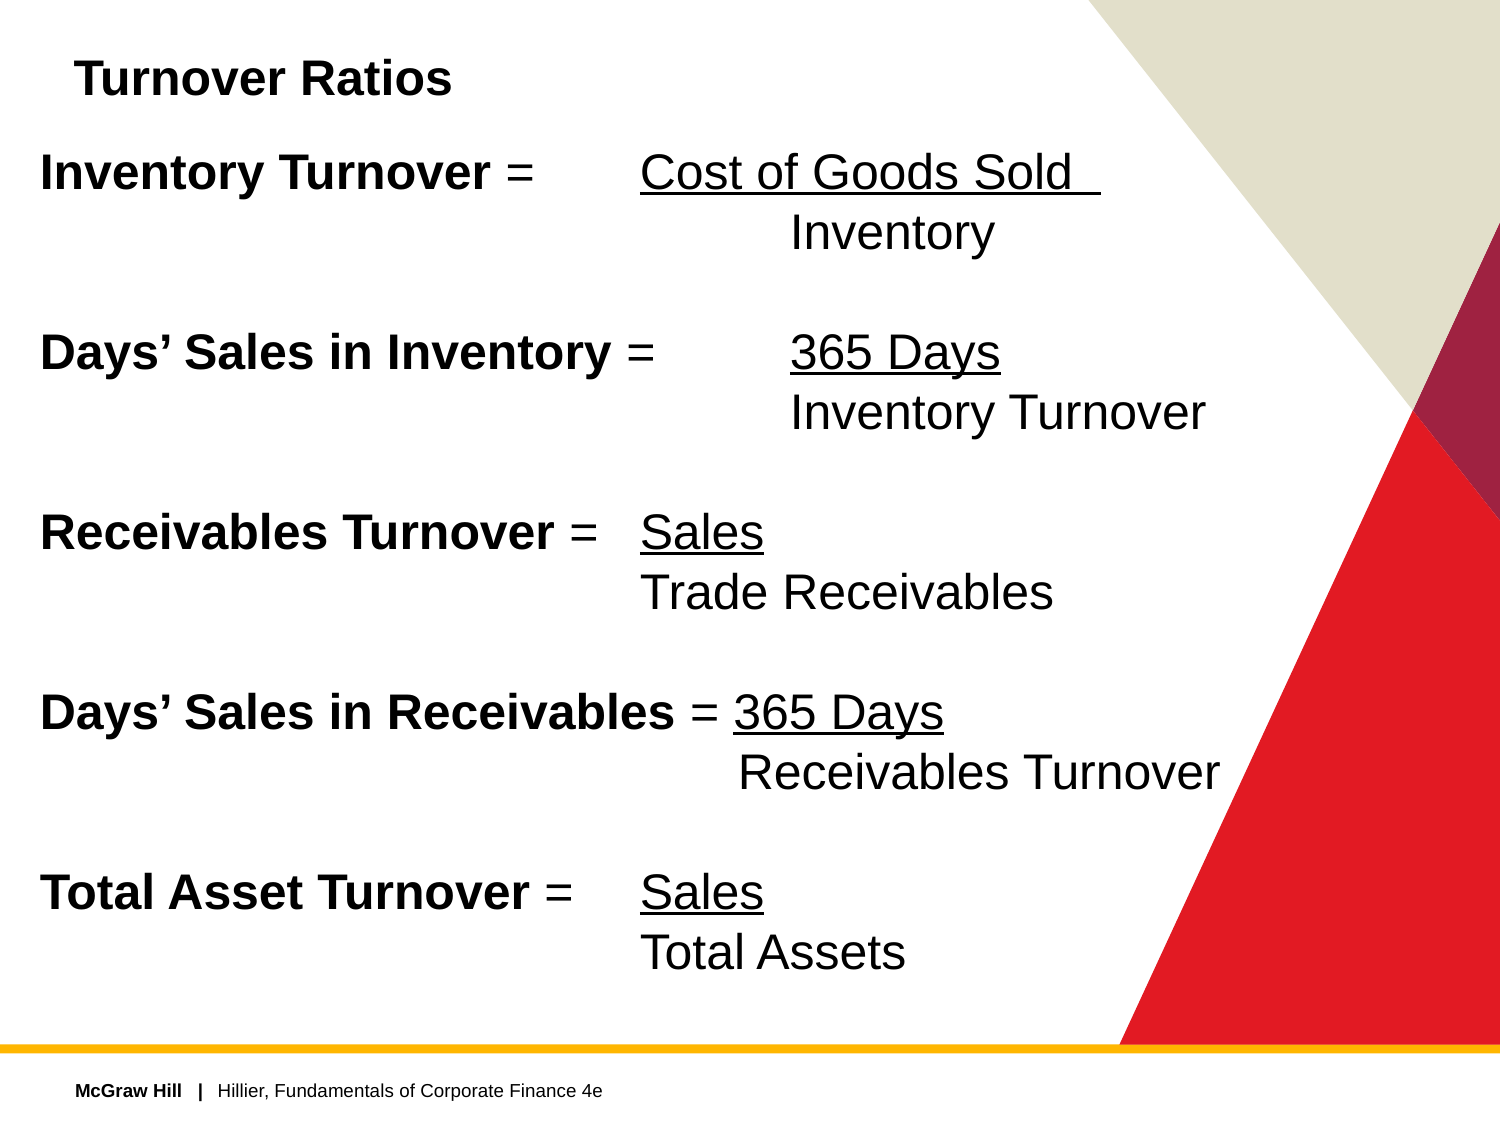

# Turnover Ratios
Inventory Turnover = 	Cost of Goods Sold
					Inventory

Days’ Sales in Inventory = 	365 Days
					Inventory Turnover

Receivables Turnover =	Sales
				Trade Receivables

Days’ Sales in Receivables = 365 Days
				       Receivables Turnover

Total Asset Turnover =    	Sales
			  	Total Assets

Hillier, Fundamentals of Corporate Finance 4e